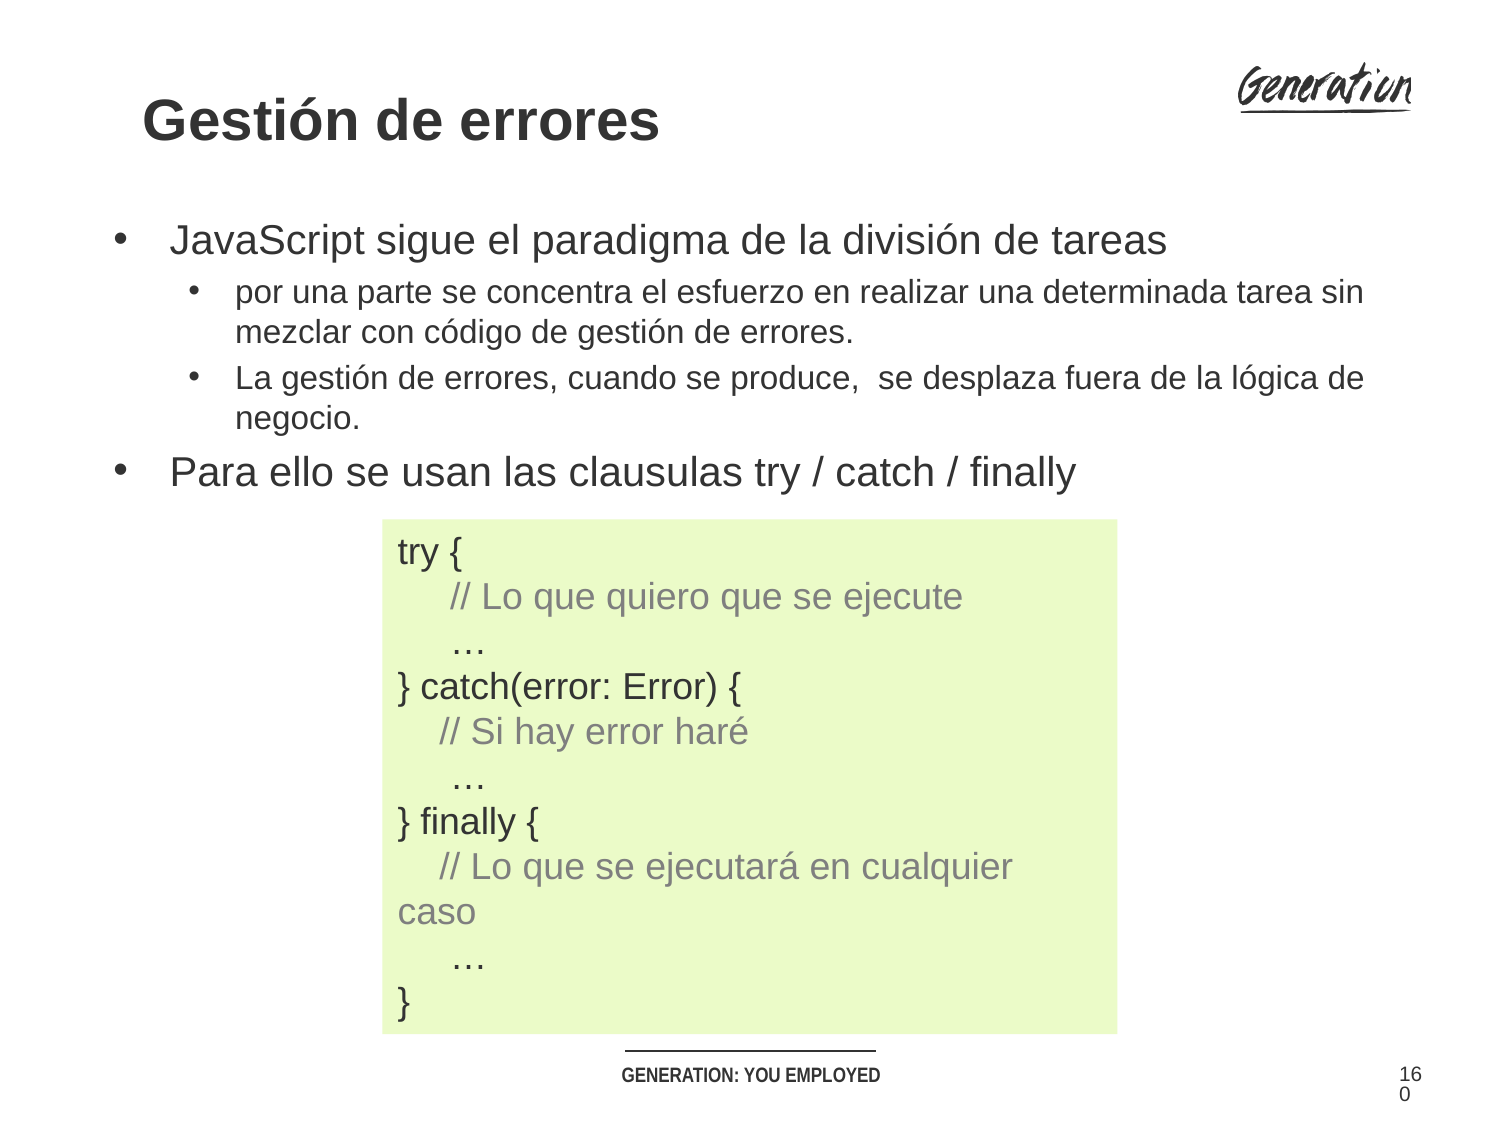

Gestión de errores
JavaScript sigue el paradigma de la división de tareas
por una parte se concentra el esfuerzo en realizar una determinada tarea sin mezclar con código de gestión de errores.
La gestión de errores, cuando se produce,  se desplaza fuera de la lógica de negocio.
Para ello se usan las clausulas try / catch / finally

try {
     // Lo que quiero que se ejecute
     …
} catch(error: Error) {
    // Si hay error haré
     …
} finally {
    // Lo que se ejecutará en cualquier caso
     …
}